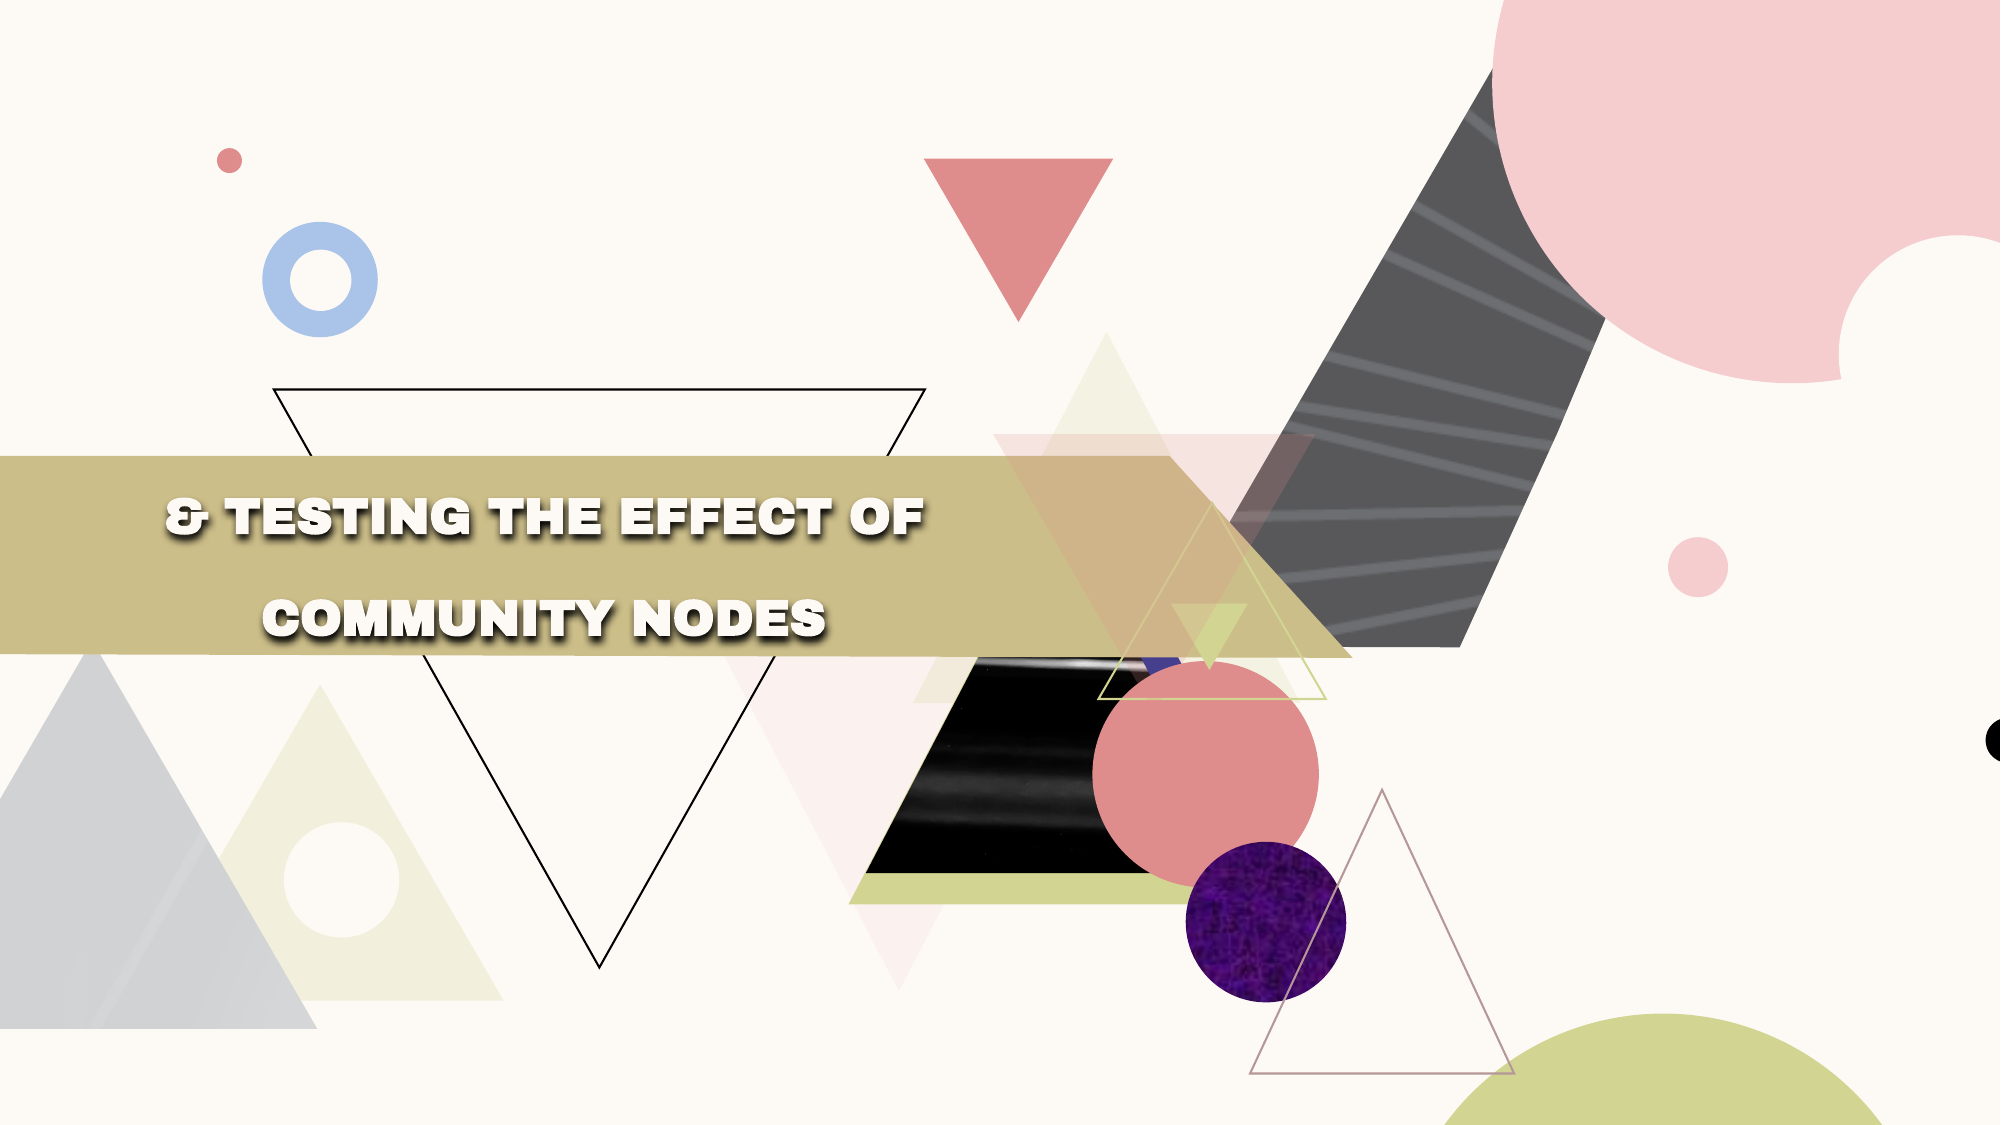

# & Testing the effect of community nodes